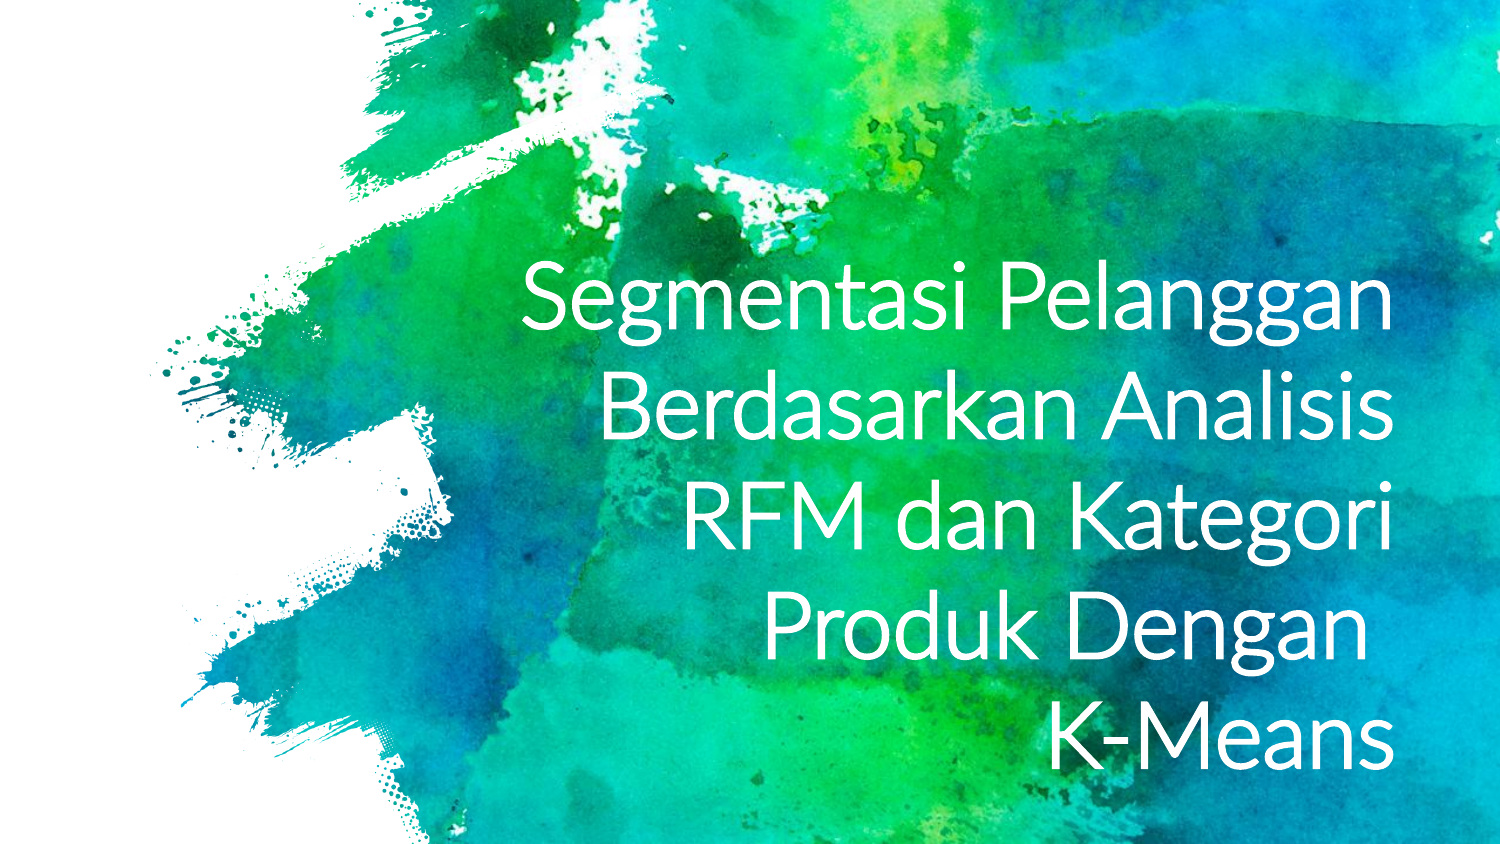

# Segmentasi Pelanggan Berdasarkan Analisis RFM dan Kategori Produk Dengan K-Means